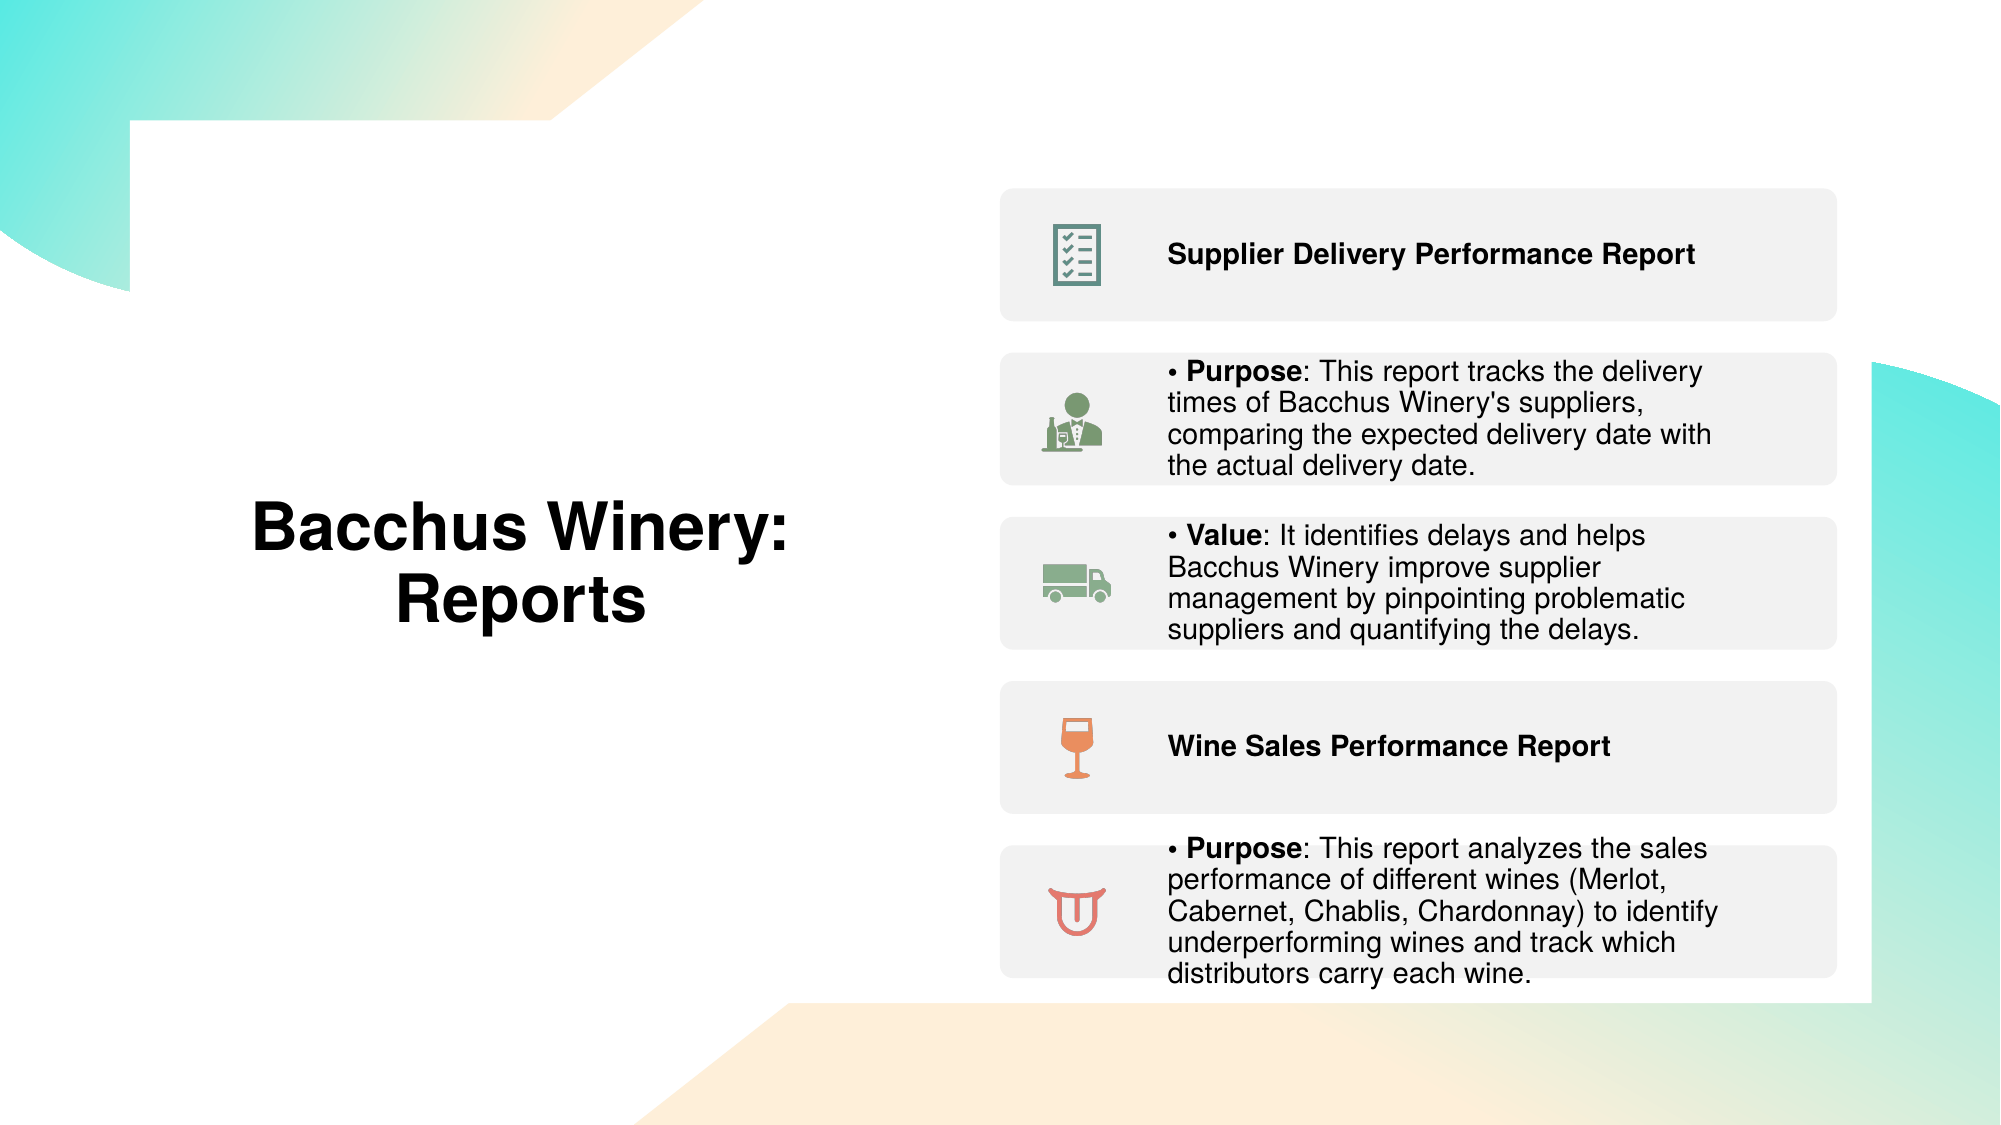

Supplier Delivery Performance Report
• Purpose: This report tracks the delivery times of Bacchus Winery's suppliers, comparing the expected delivery date with the actual delivery date.
• Value: It identifies delays and helps Bacchus Winery improve supplier management by pinpointing problematic suppliers and quantifying the delays.
Wine Sales Performance Report
• Purpose: This report analyzes the sales performance of different wines (Merlot, Cabernet, Chablis, Chardonnay) to identify underperforming wines and track which distributors carry each wine.

# Bacchus Winery: Reports